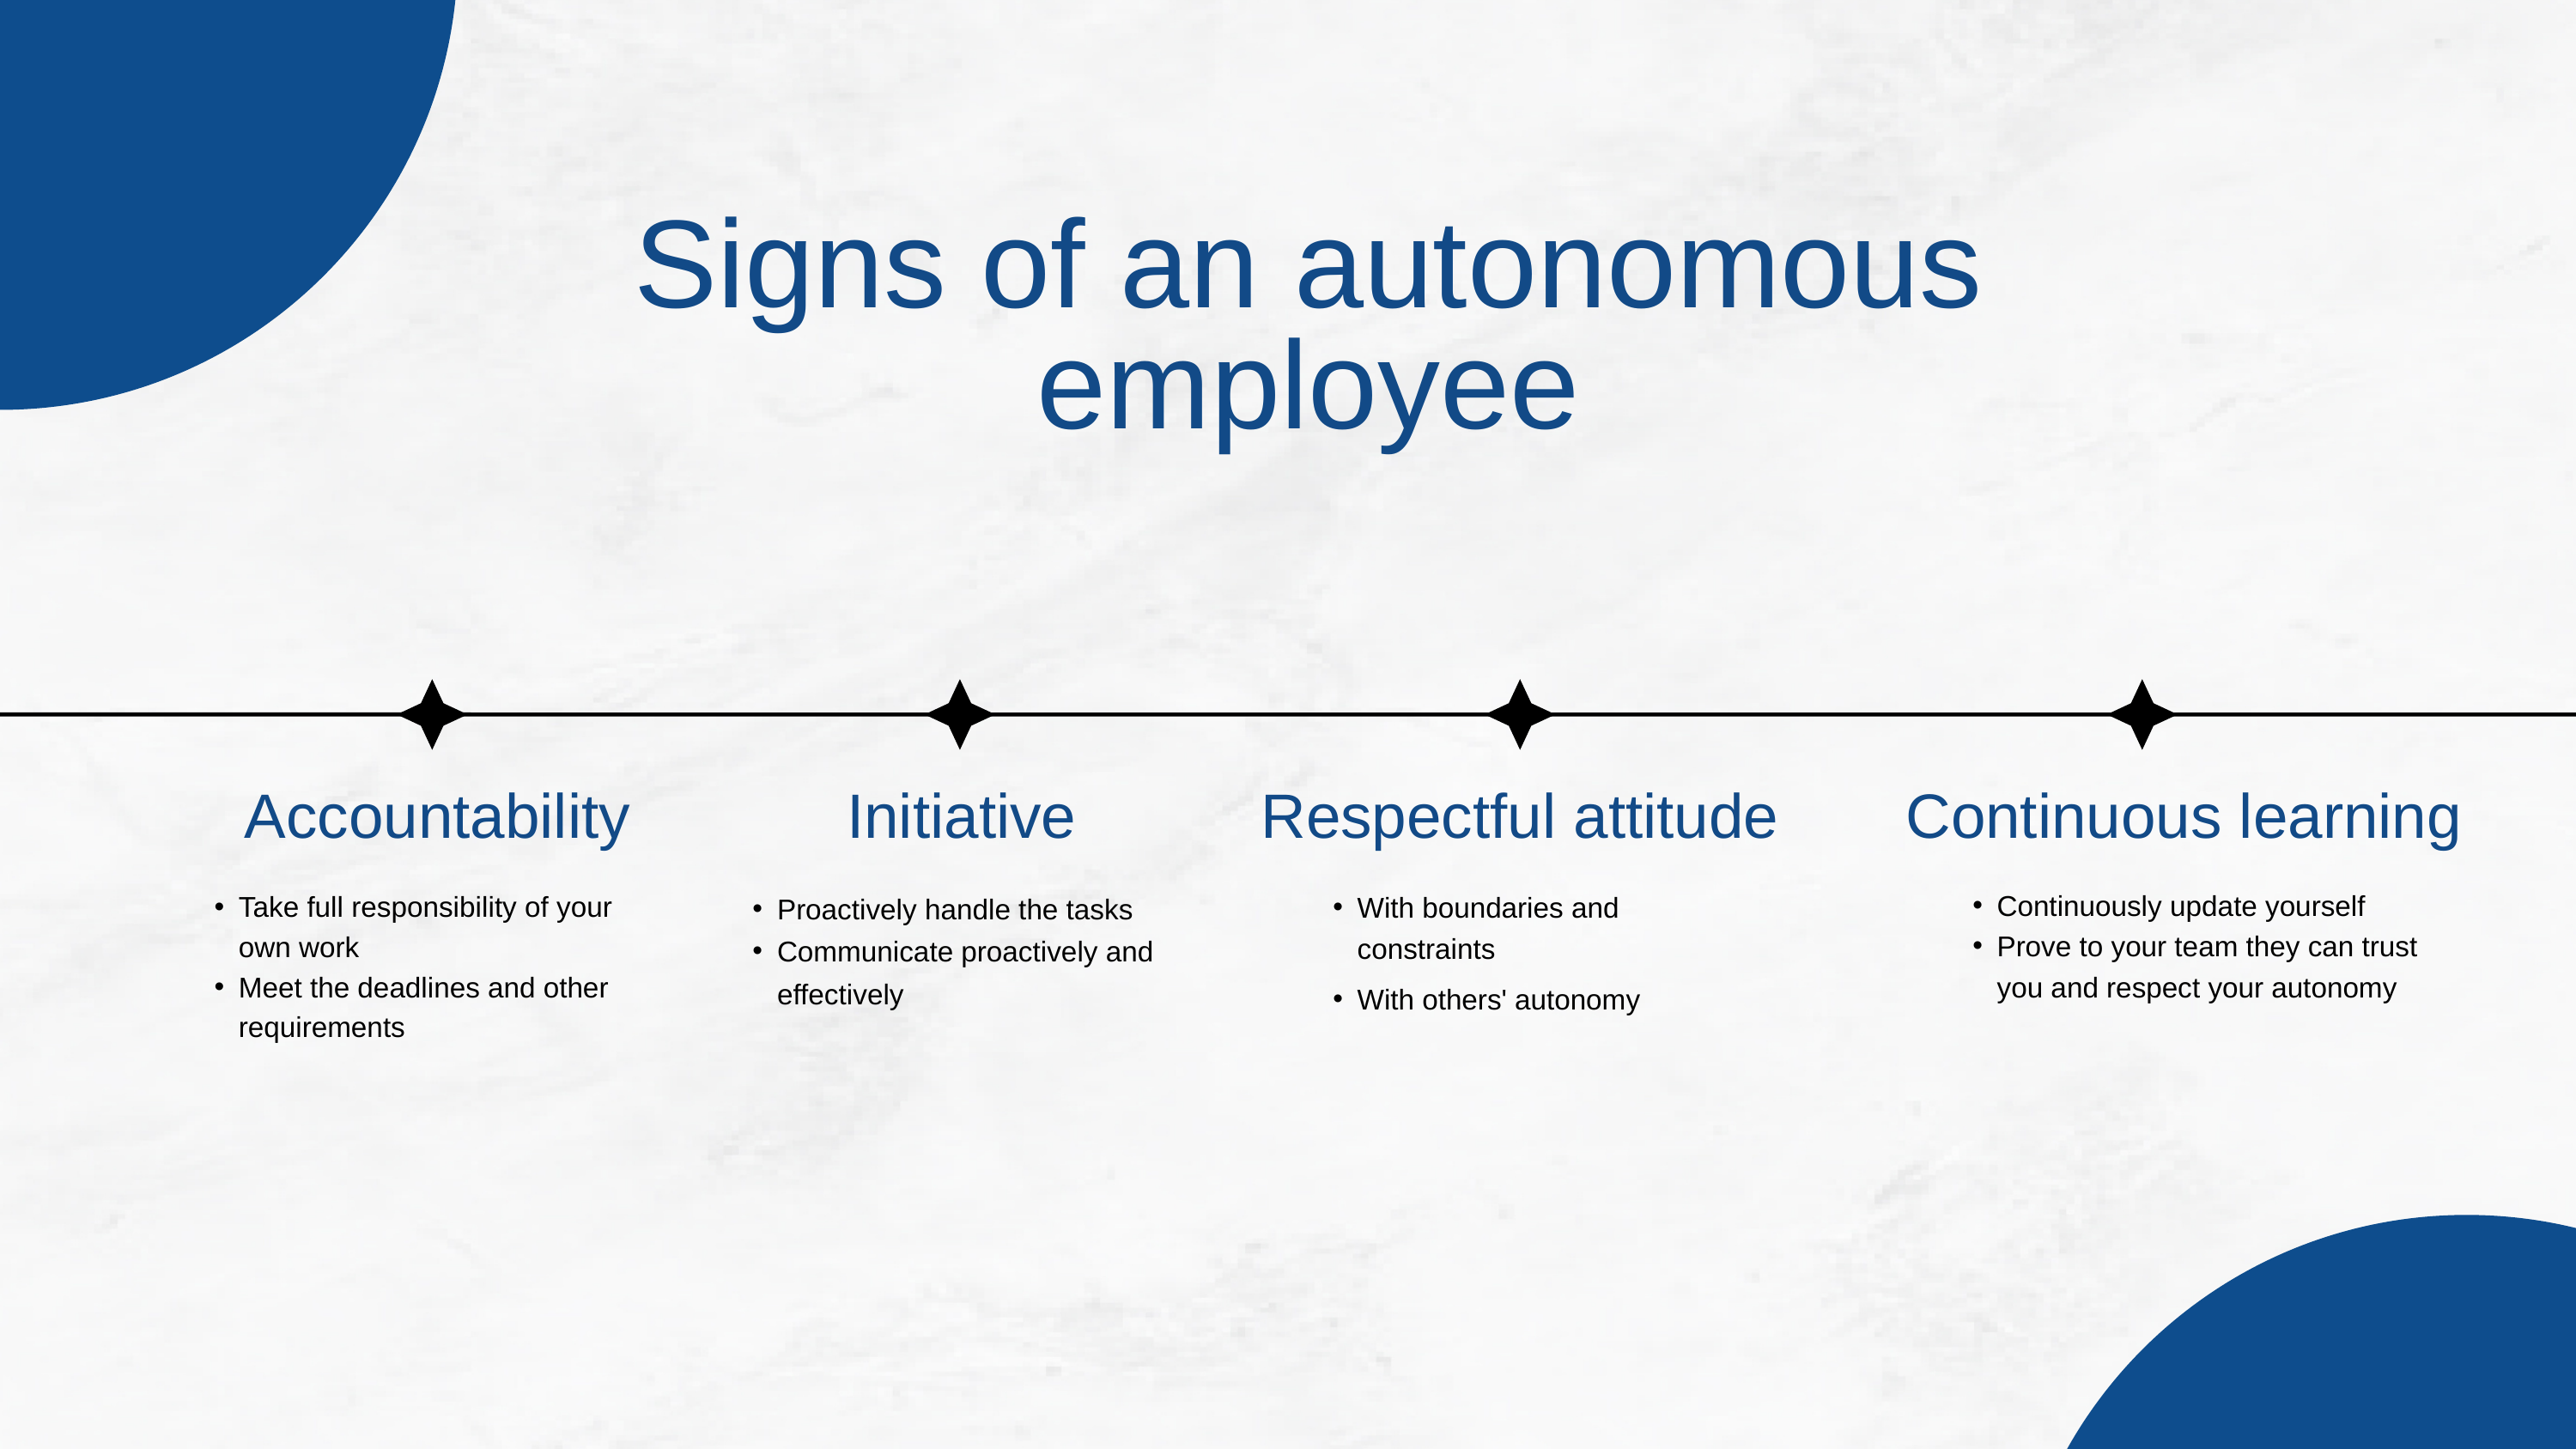

Signs of an autonomous employee

Accountability
Initiative
Respectful attitude
Continuous learning
Continuously update yourself
Prove to your team they can trust you and respect your autonomy
Proactively handle the tasks
Communicate proactively and effectively
With boundaries and constraints
With others' autonomy
Take full responsibility of your own work
Meet the deadlines and other requirements